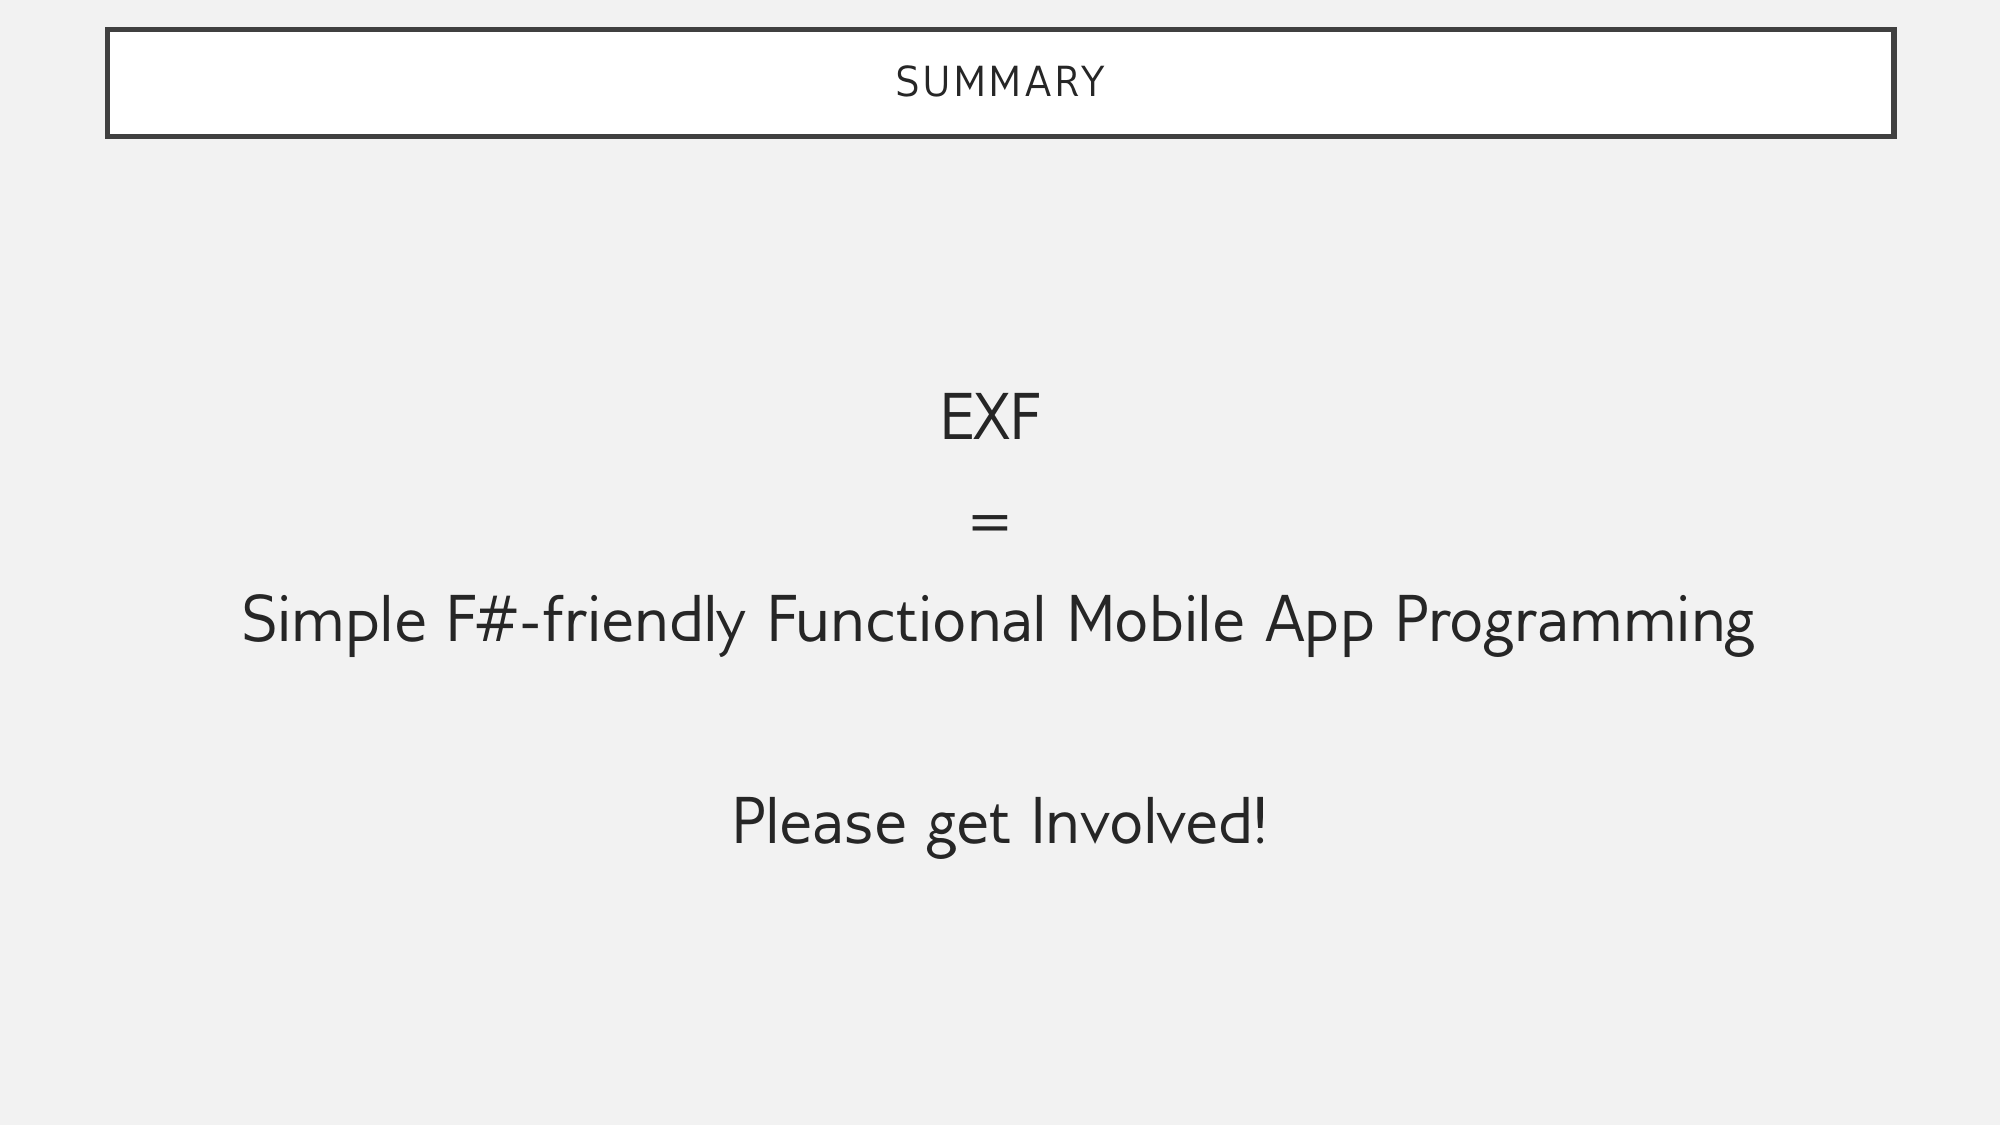

# SUMMARY

EXF
=
Simple F#-friendly Functional Mobile App Programming

Please get Involved!